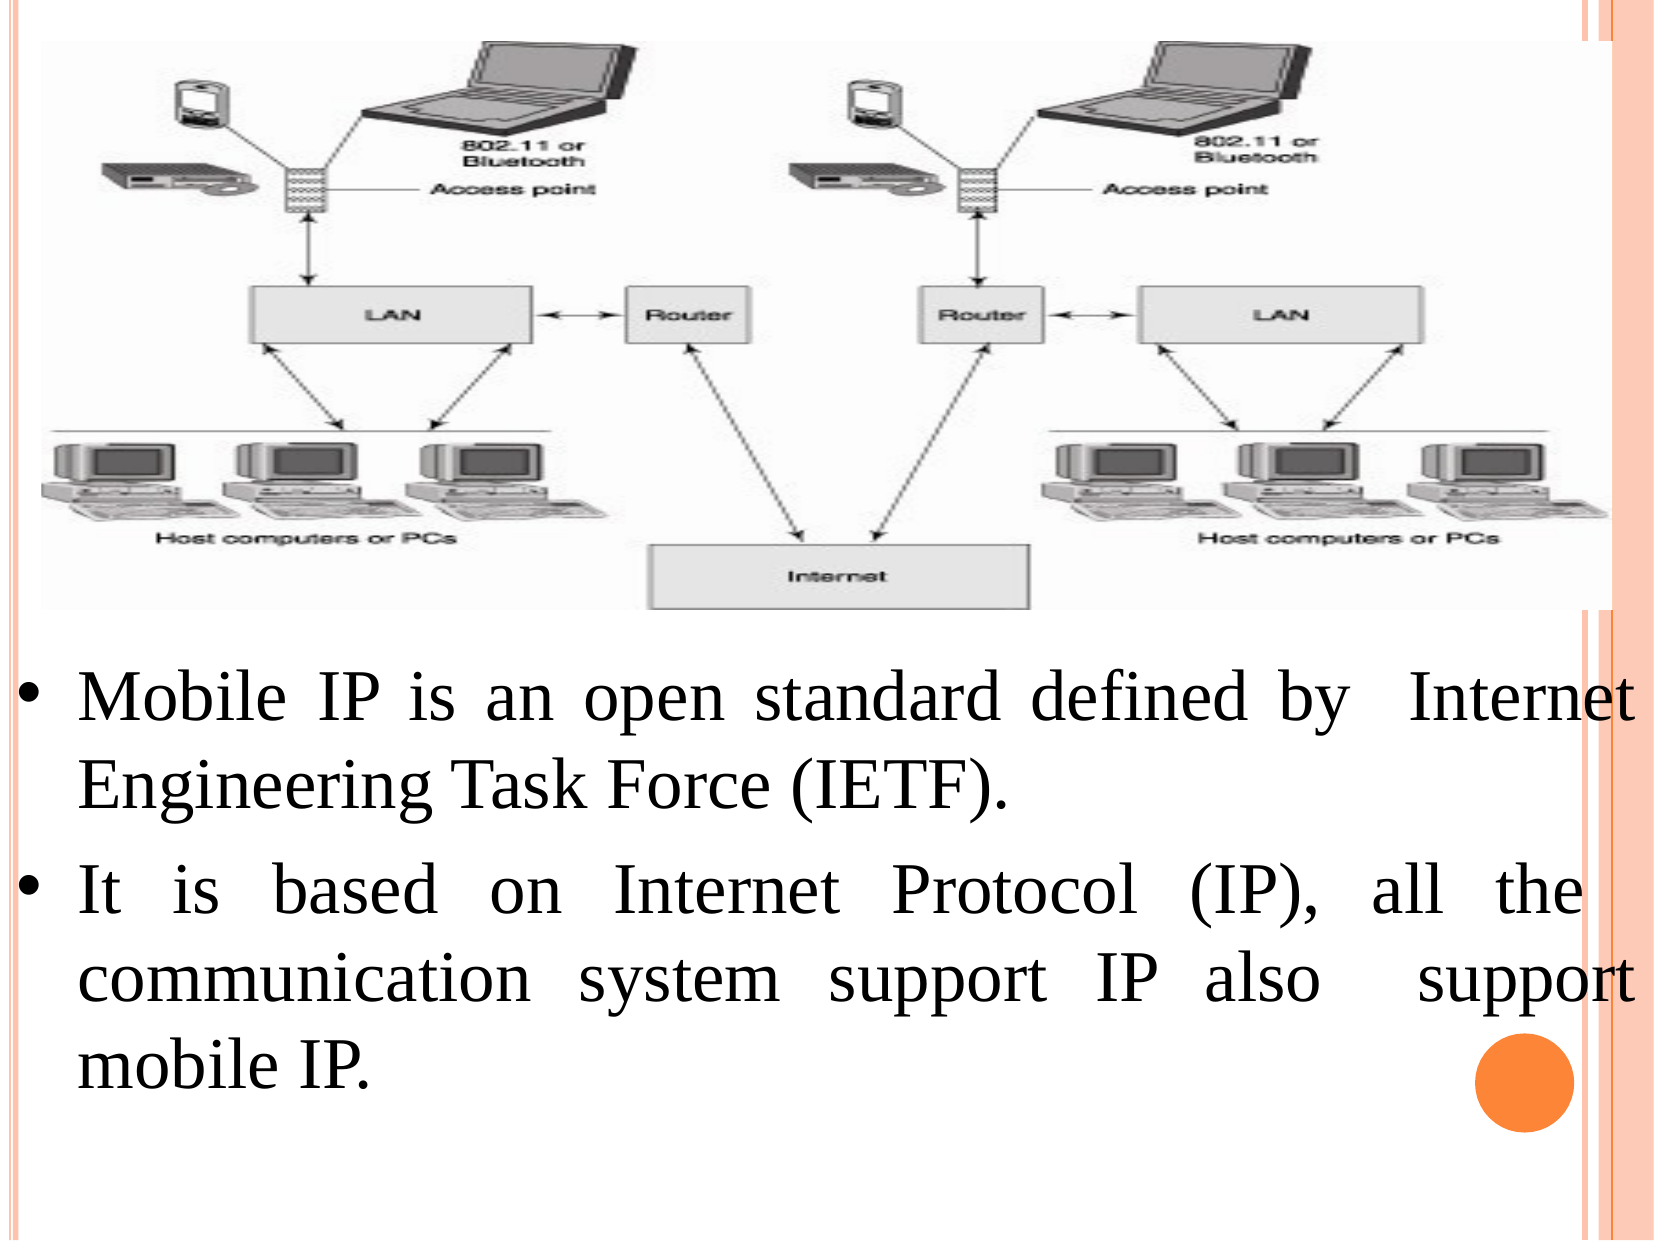

Mobile IP is an open standard defined by  Internet Engineering Task Force (IETF).
It is based on Internet Protocol (IP), all the  communication system support IP also  support mobile IP.